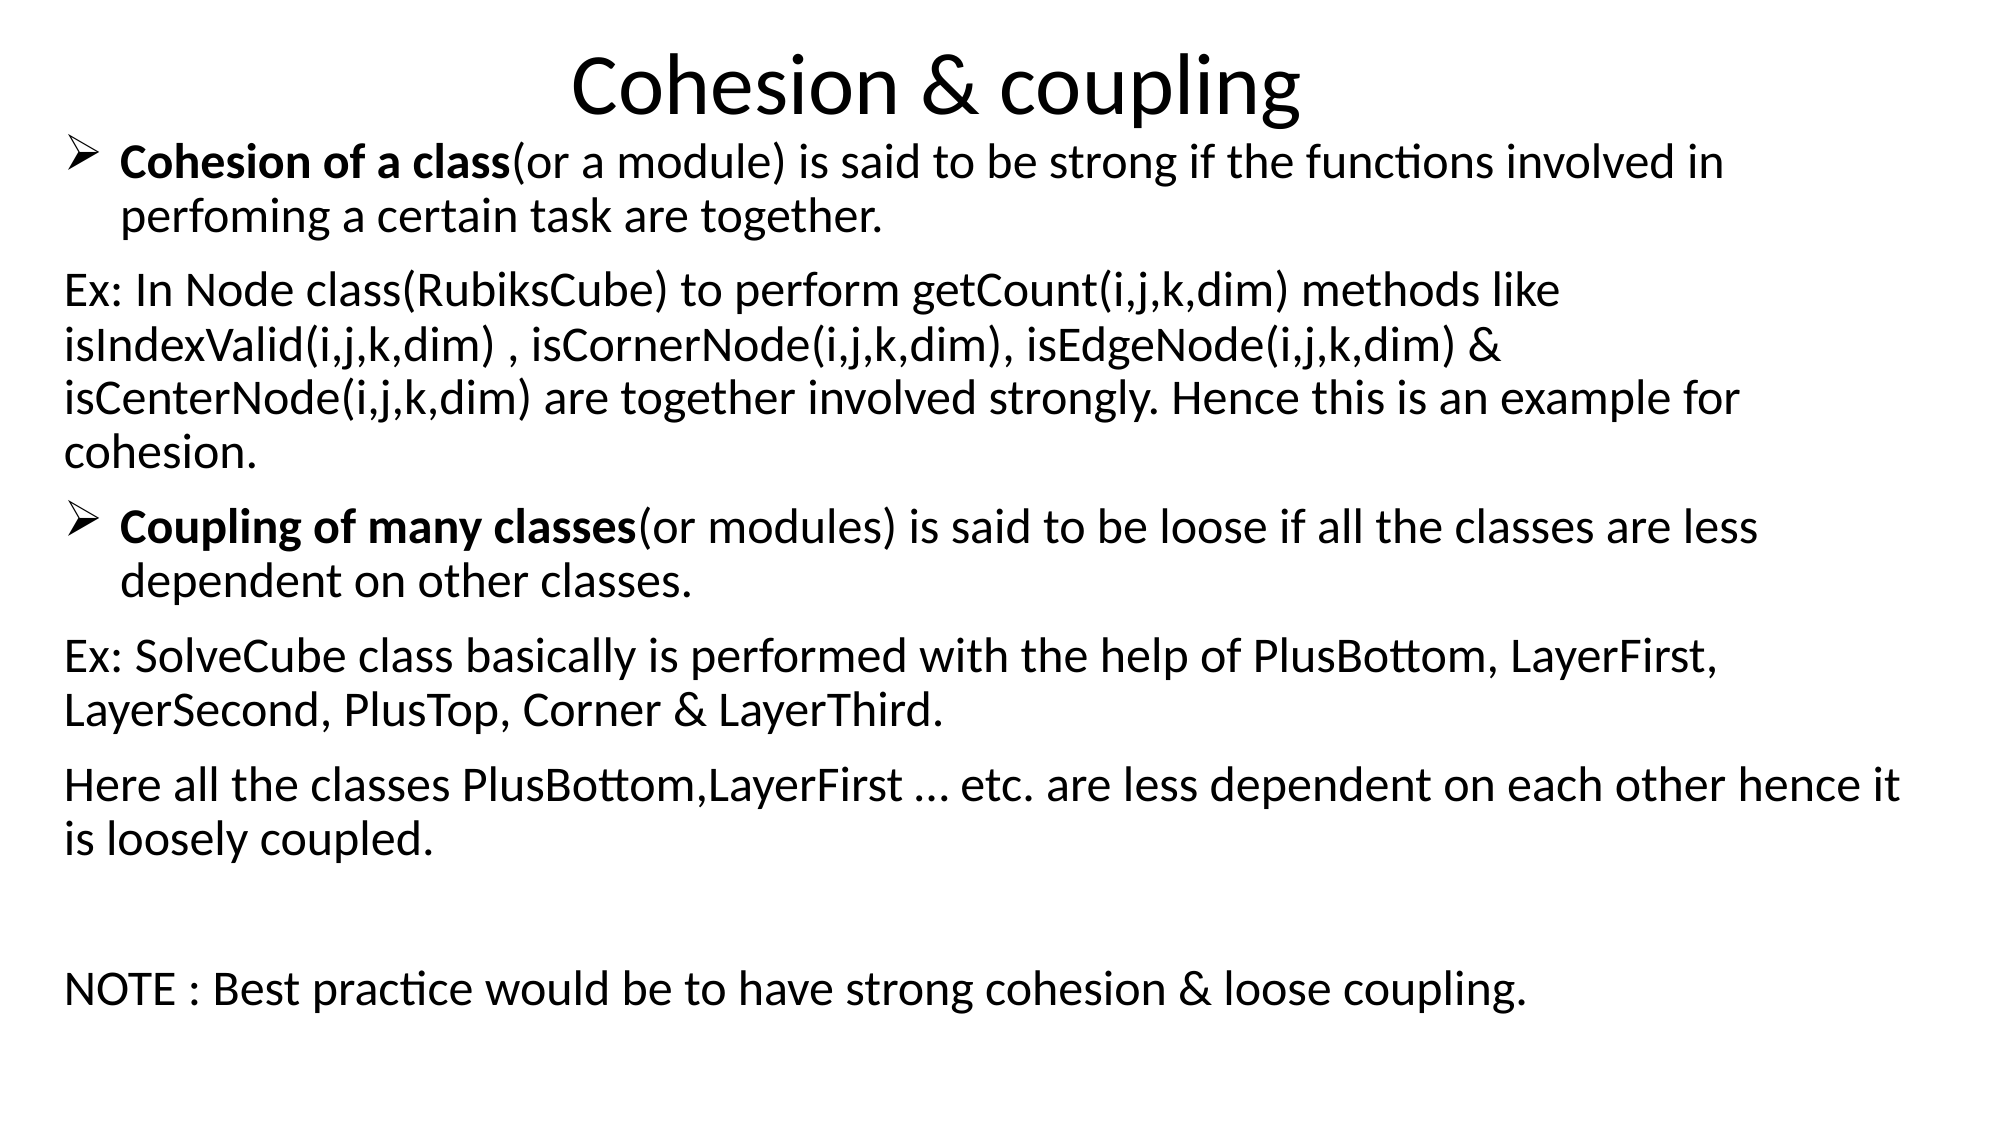

Cohesion & coupling
Cohesion of a class(or a module) is said to be strong if the functions involved in perfoming a certain task are together.
Ex: In Node class(RubiksCube) to perform getCount(i,j,k,dim) methods like isIndexValid(i,j,k,dim) , isCornerNode(i,j,k,dim), isEdgeNode(i,j,k,dim) & isCenterNode(i,j,k,dim) are together involved strongly. Hence this is an example for cohesion.
Coupling of many classes(or modules) is said to be loose if all the classes are less  dependent on other classes.
Ex: SolveCube class basically is performed with the help of PlusBottom, LayerFirst, LayerSecond, PlusTop, Corner & LayerThird.
Here all the classes PlusBottom,LayerFirst … etc. are less dependent on each other hence it is loosely coupled.

NOTE : Best practice would be to have strong cohesion & loose coupling.